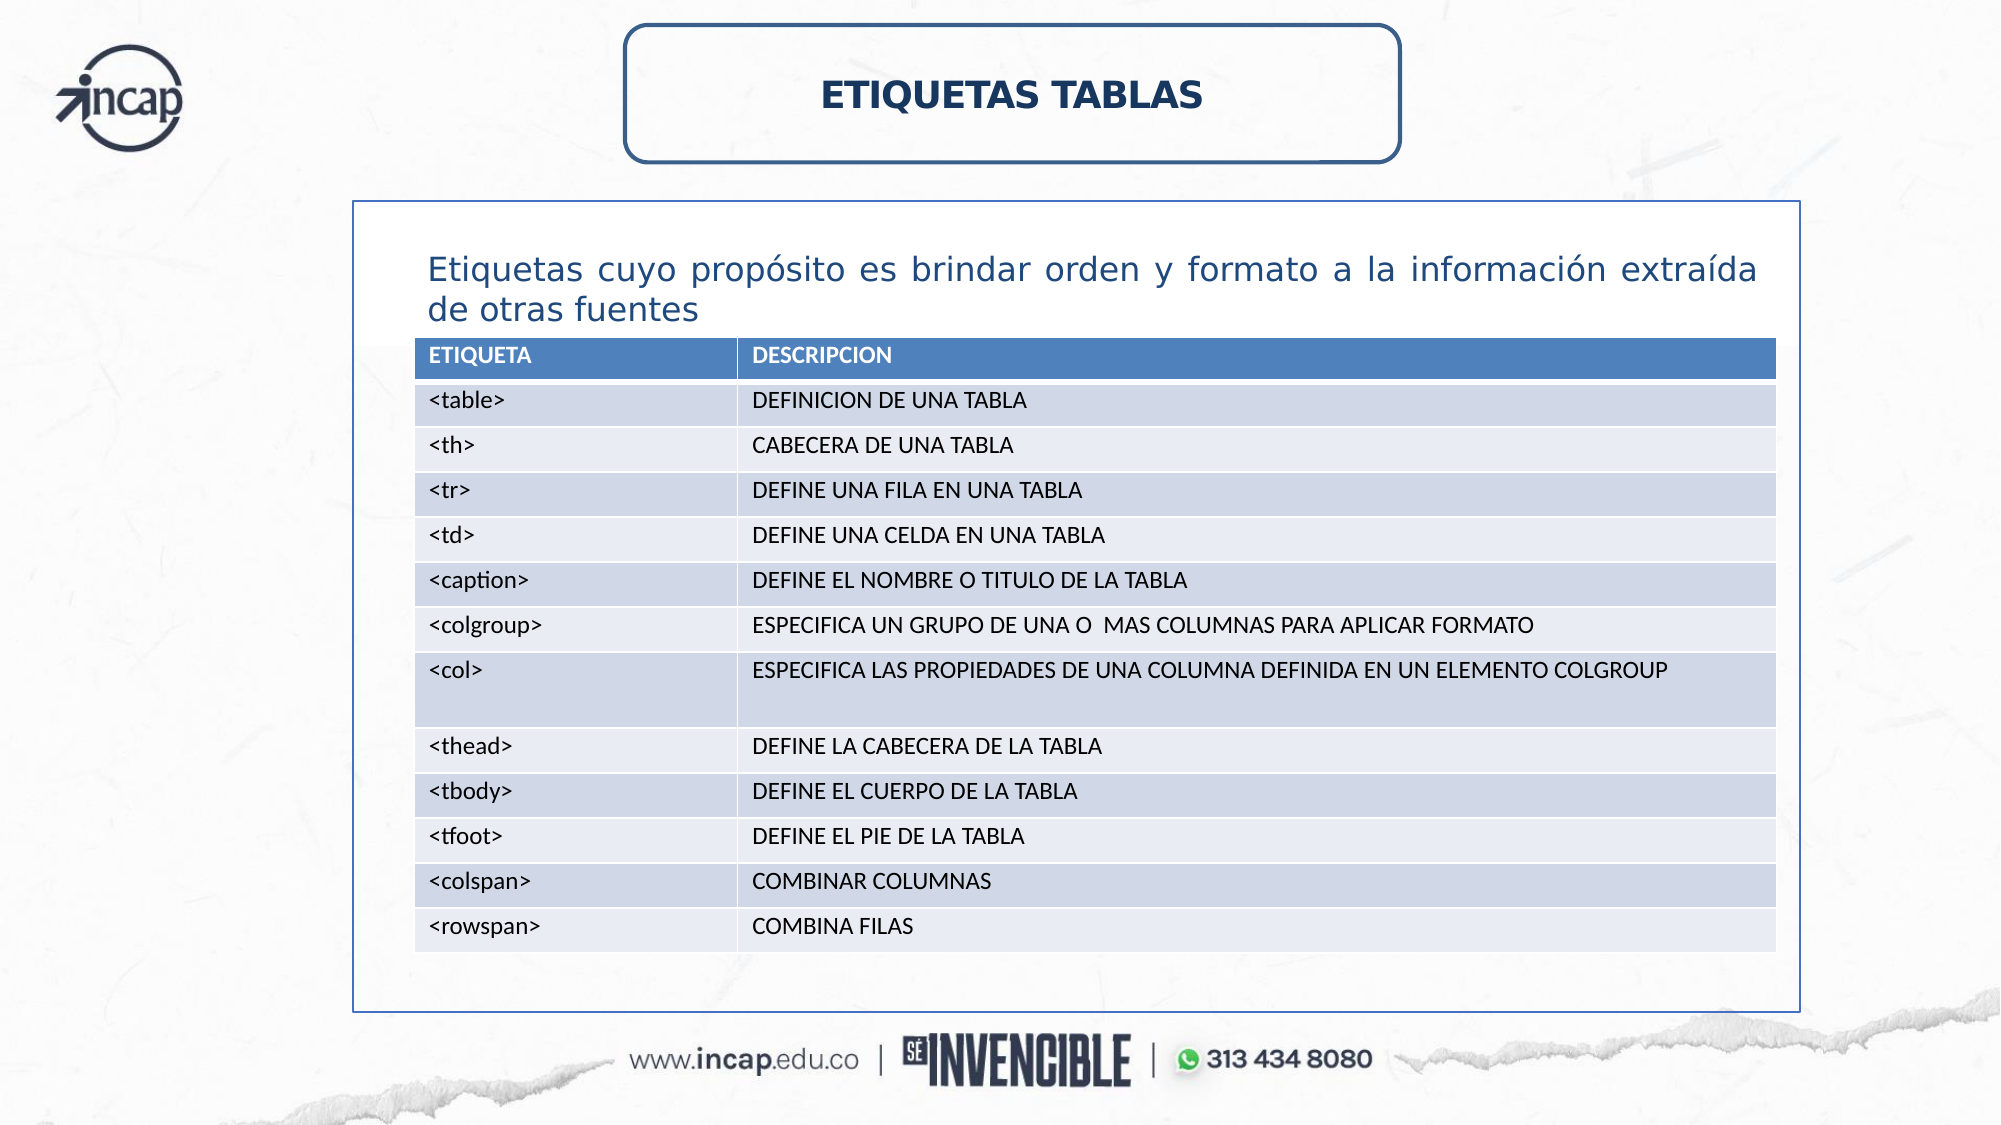

ETIQUETAS TABLAS

Etiquetas cuyo propósito es brindar orden y formato a la información extraída de otras fuentes
| ETIQUETA | DESCRIPCION |
| --- | --- |
| <table> | DEFINICION DE UNA TABLA |
| <th> | CABECERA DE UNA TABLA |
| <tr> | DEFINE UNA FILA EN UNA TABLA |
| <td> | DEFINE UNA CELDA EN UNA TABLA |
| <caption> | DEFINE EL NOMBRE O TITULO DE LA TABLA |
| <colgroup> | ESPECIFICA UN GRUPO DE UNA O MAS COLUMNAS PARA APLICAR FORMATO |
| <col> | ESPECIFICA LAS PROPIEDADES DE UNA COLUMNA DEFINIDA EN UN ELEMENTO COLGROUP |
| <thead> | DEFINE LA CABECERA DE LA TABLA |
| <tbody> | DEFINE EL CUERPO DE LA TABLA |
| <tfoot> | DEFINE EL PIE DE LA TABLA |
| <colspan> | COMBINAR COLUMNAS |
| <rowspan> | COMBINA FILAS |